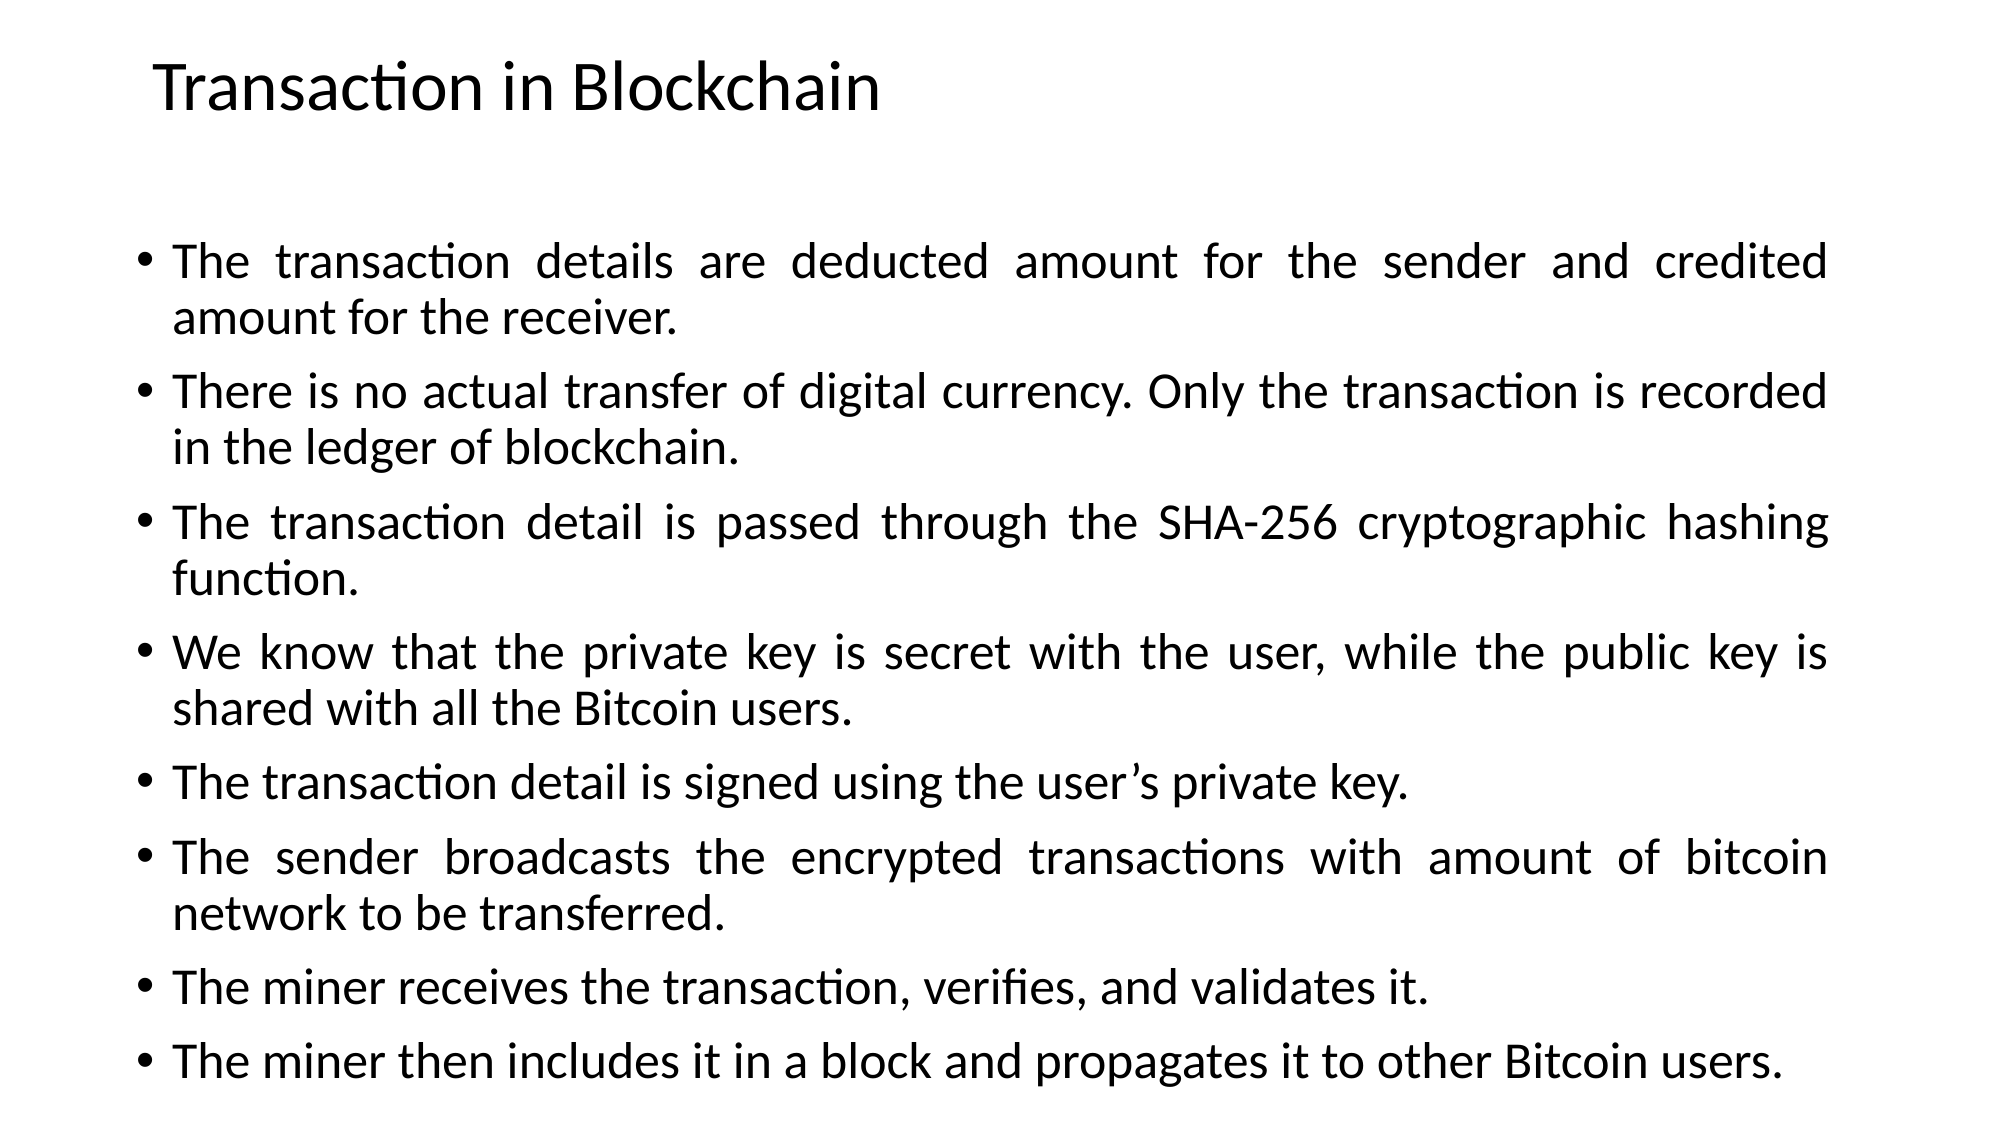

# Transaction in Blockchain
The transaction details are deducted amount for the sender and credited amount for the receiver.
There is no actual transfer of digital currency. Only the transaction is recorded in the ledger of blockchain.
The transaction detail is passed through the SHA-256 cryptographic hashing function.
We know that the private key is secret with the user, while the public key is shared with all the Bitcoin users.
The transaction detail is signed using the user’s private key.
The sender broadcasts the encrypted transactions with amount of bitcoin network to be transferred.
The miner receives the transaction, verifies, and validates it.
The miner then includes it in a block and propagates it to other Bitcoin users.